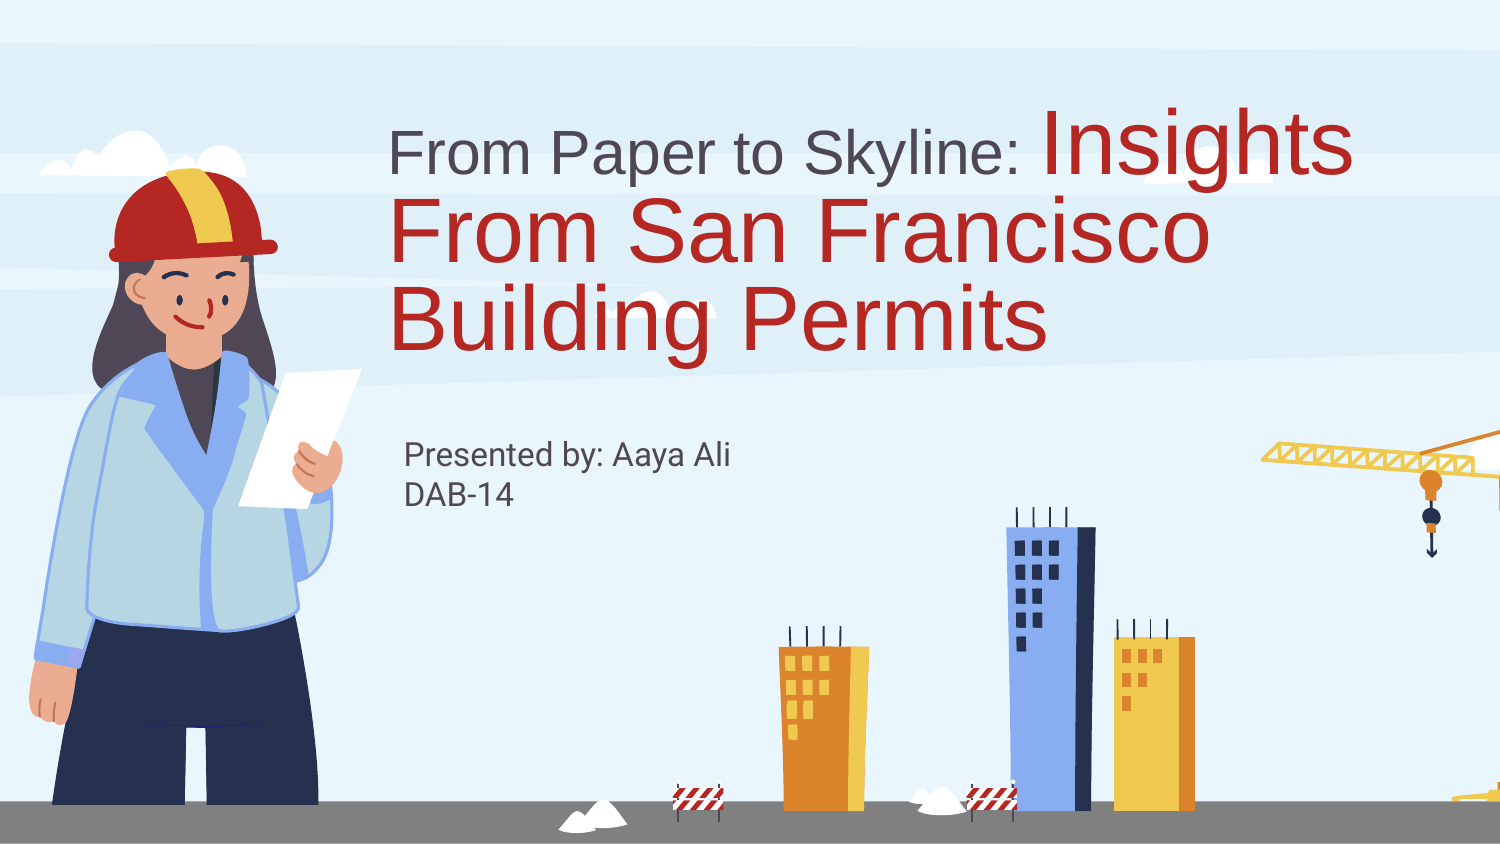

# From Paper to Skyline: Insights From San Francisco Building Permits

Presented by: Aaya Ali
DAB-14